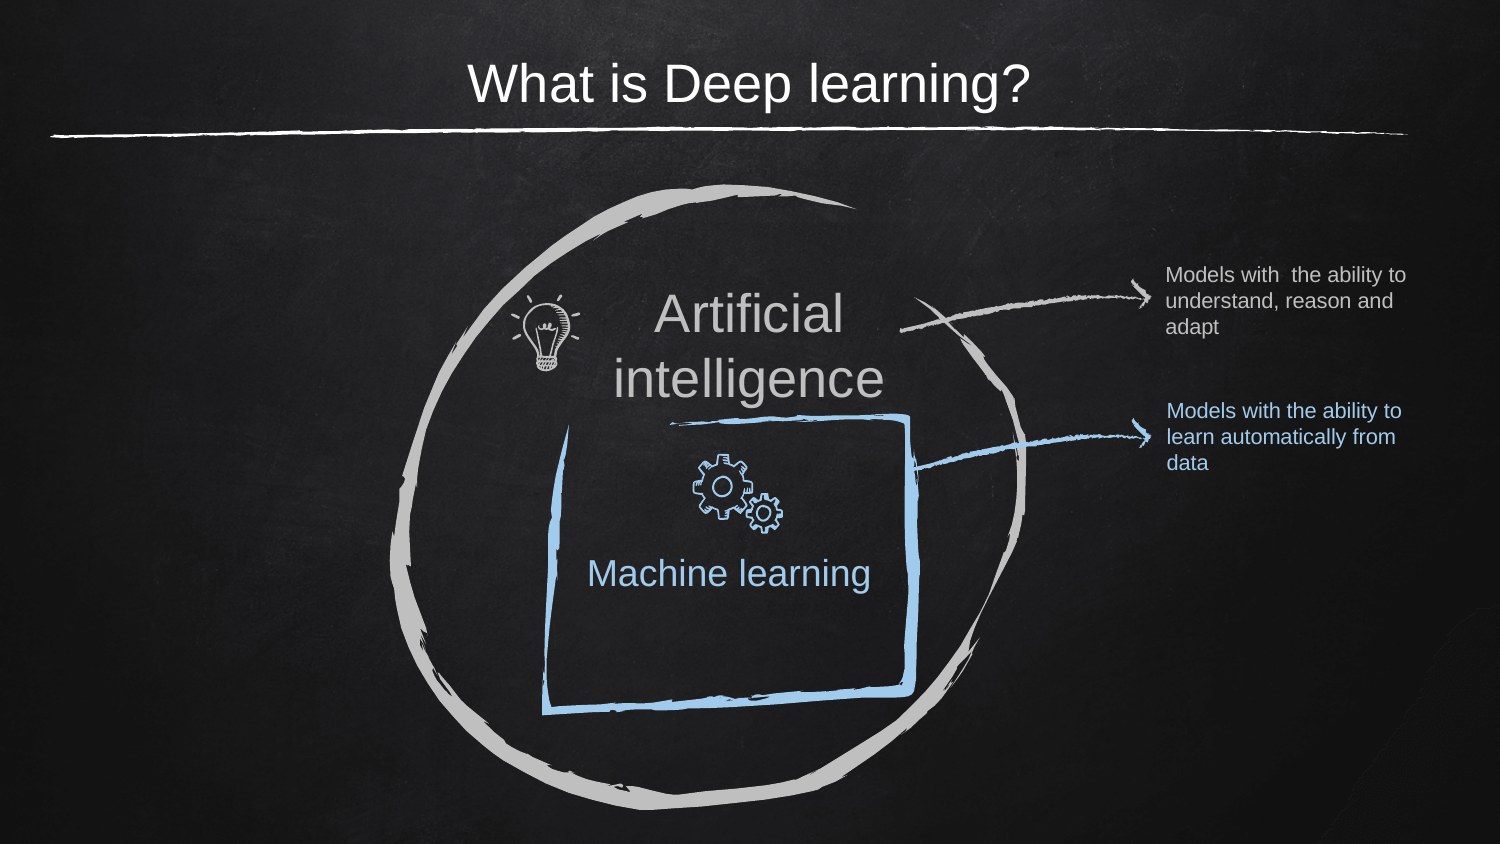

# What is Deep learning?

Models with  the ability to understand, reason and adapt
Artificial intelligence

Models with the ability to learn automatically from data

Machine learning